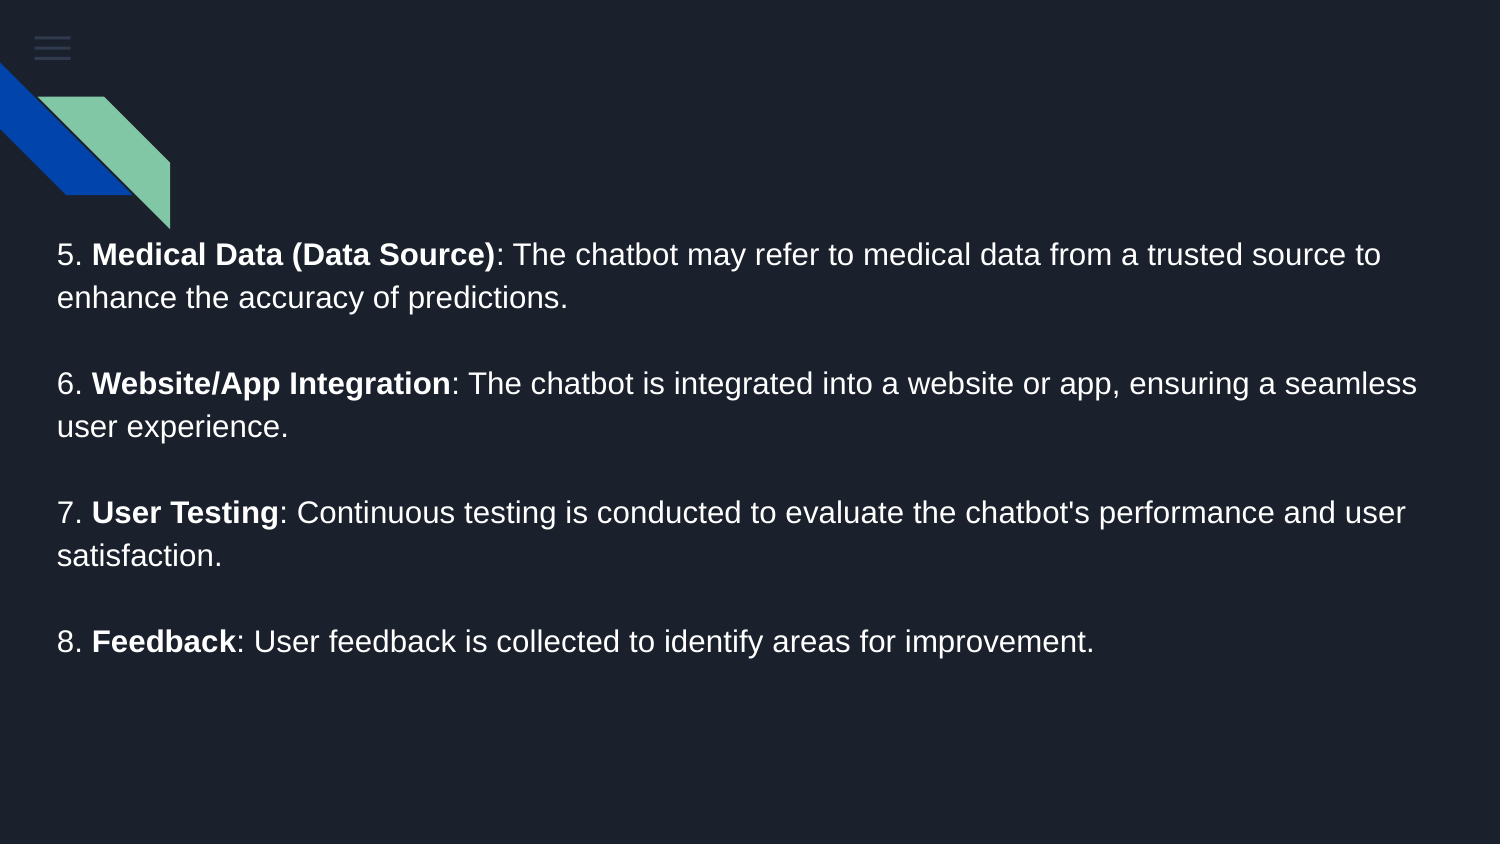

5. Medical Data (Data Source): The chatbot may refer to medical data from a trusted source to enhance the accuracy of predictions.

6. Website/App Integration: The chatbot is integrated into a website or app, ensuring a seamless user experience.

7. User Testing: Continuous testing is conducted to evaluate the chatbot's performance and user satisfaction.

8. Feedback: User feedback is collected to identify areas for improvement.